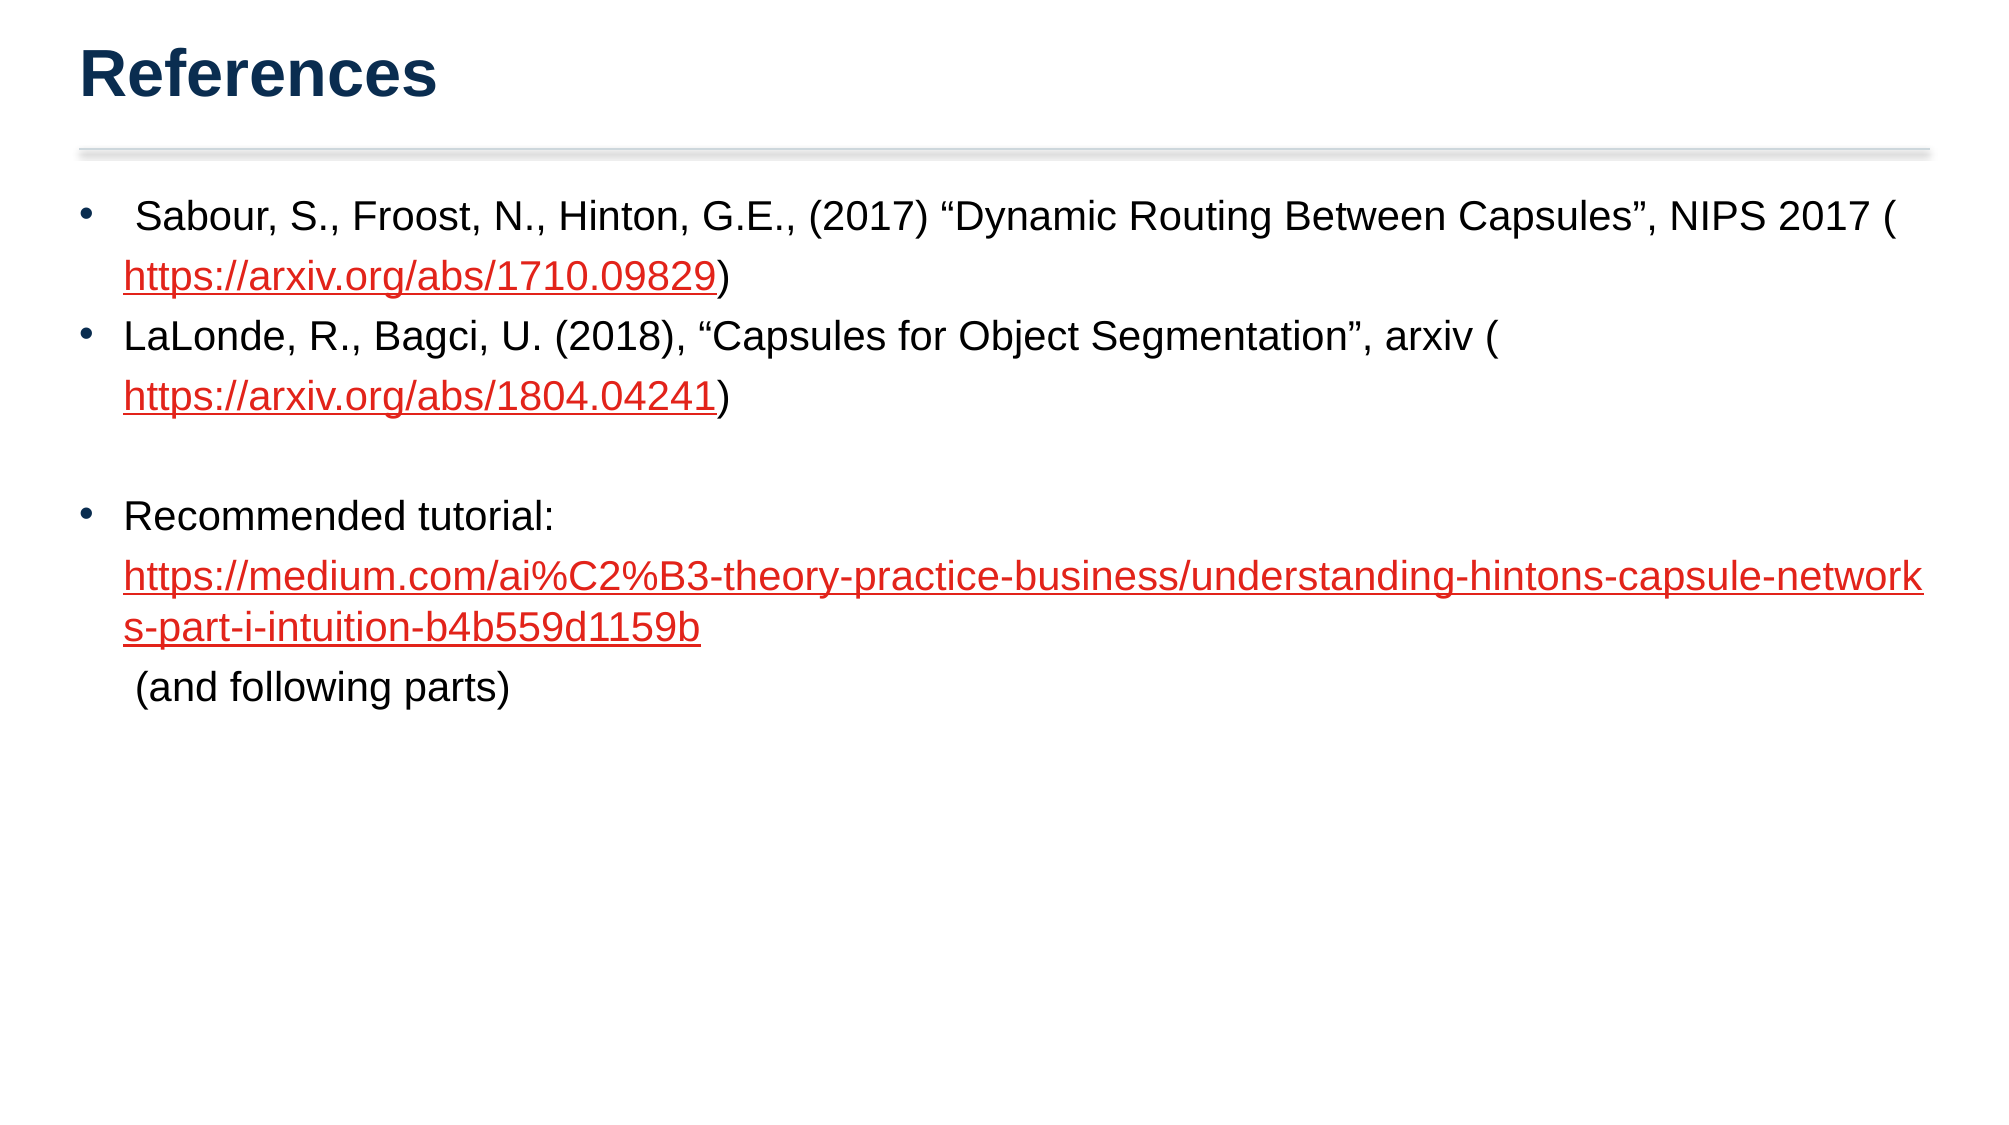

# References
 Sabour, S., Froost, N., Hinton, G.E., (2017) “Dynamic Routing Between Capsules”, NIPS 2017 (https://arxiv.org/abs/1710.09829)
LaLonde, R., Bagci, U. (2018), “Capsules for Object Segmentation”, arxiv (https://arxiv.org/abs/1804.04241)

Recommended tutorial: https://medium.com/ai%C2%B3-theory-practice-business/understanding-hintons-capsule-networks-part-i-intuition-b4b559d1159b (and following parts)